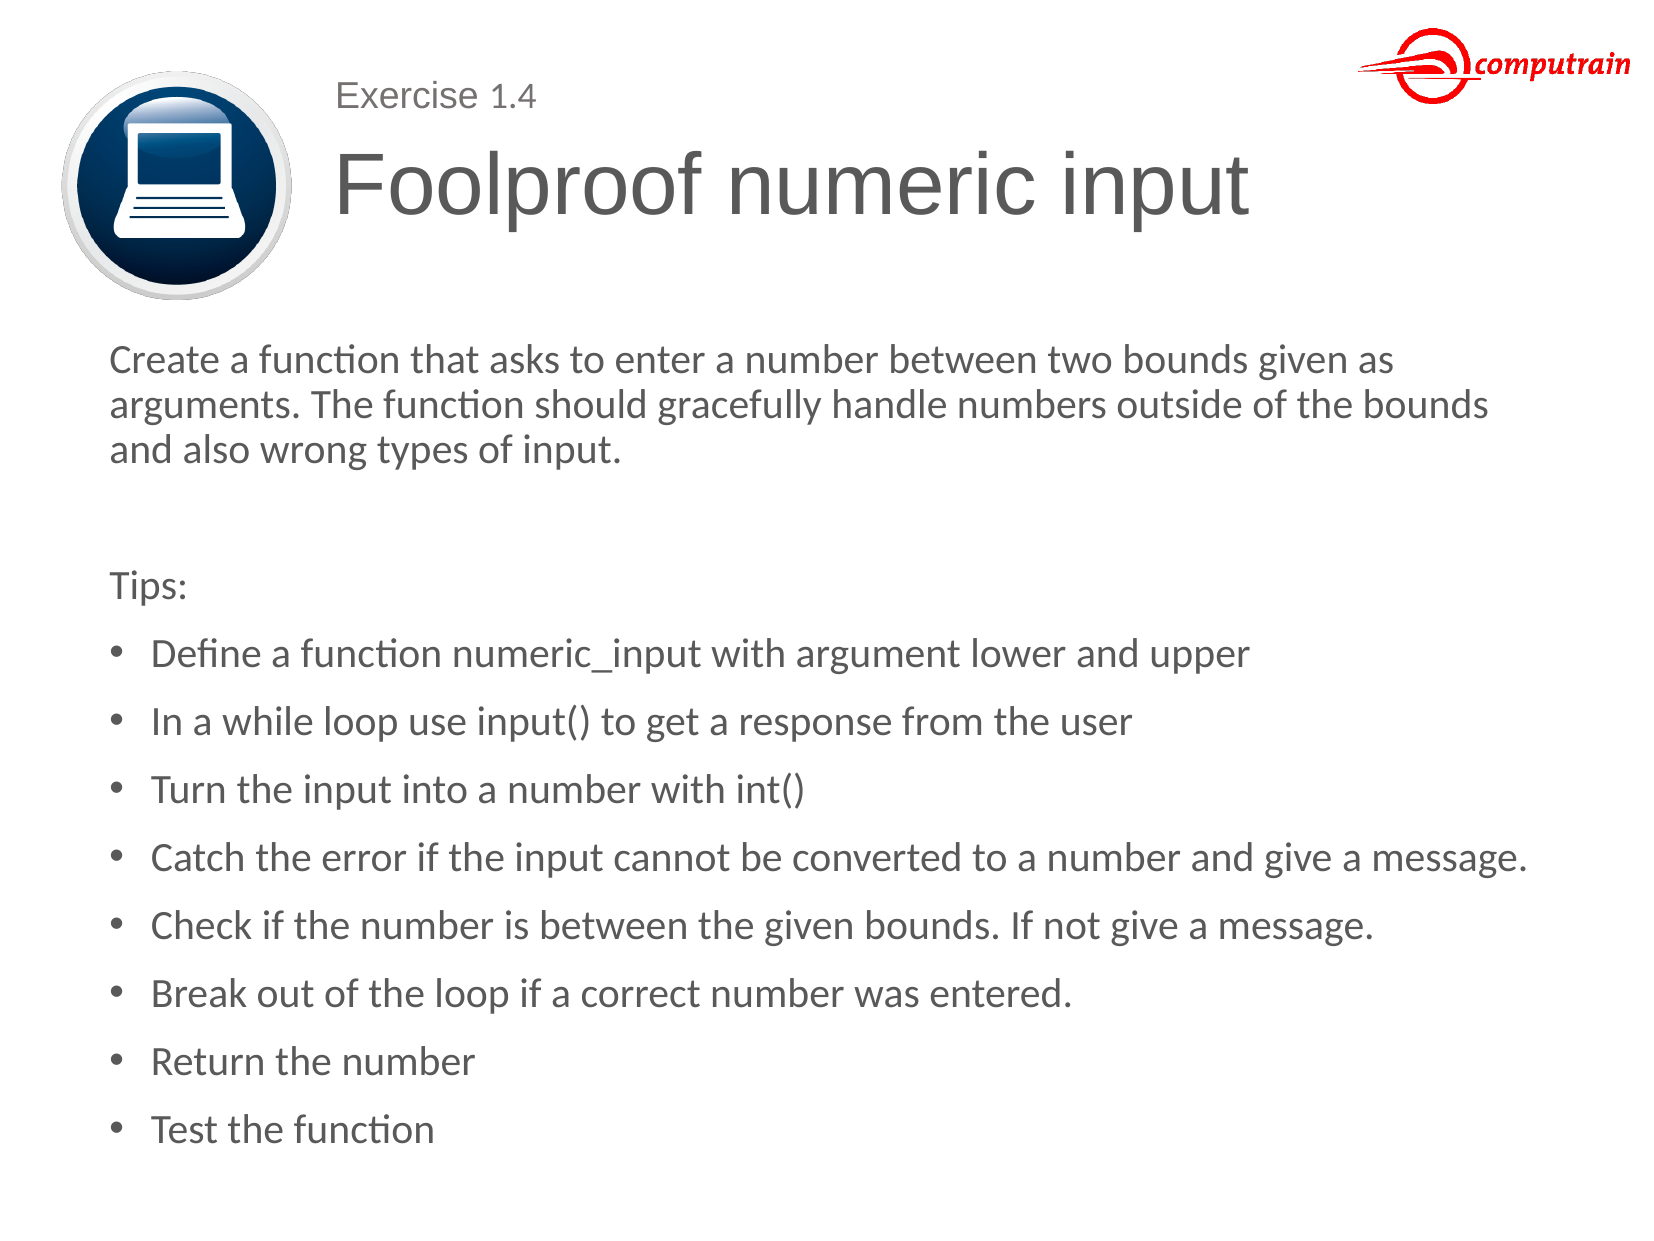

Exercise 1.4
# Foolproof numeric input
Create a function that asks to enter a number between two bounds given as arguments. The function should gracefully handle numbers outside of the bounds and also wrong types of input.

Tips:
Define a function numeric_input with argument lower and upper
In a while loop use input() to get a response from the user
Turn the input into a number with int()
Catch the error if the input cannot be converted to a number and give a message.
Check if the number is between the given bounds. If not give a message.
Break out of the loop if a correct number was entered.
Return the number
Test the function